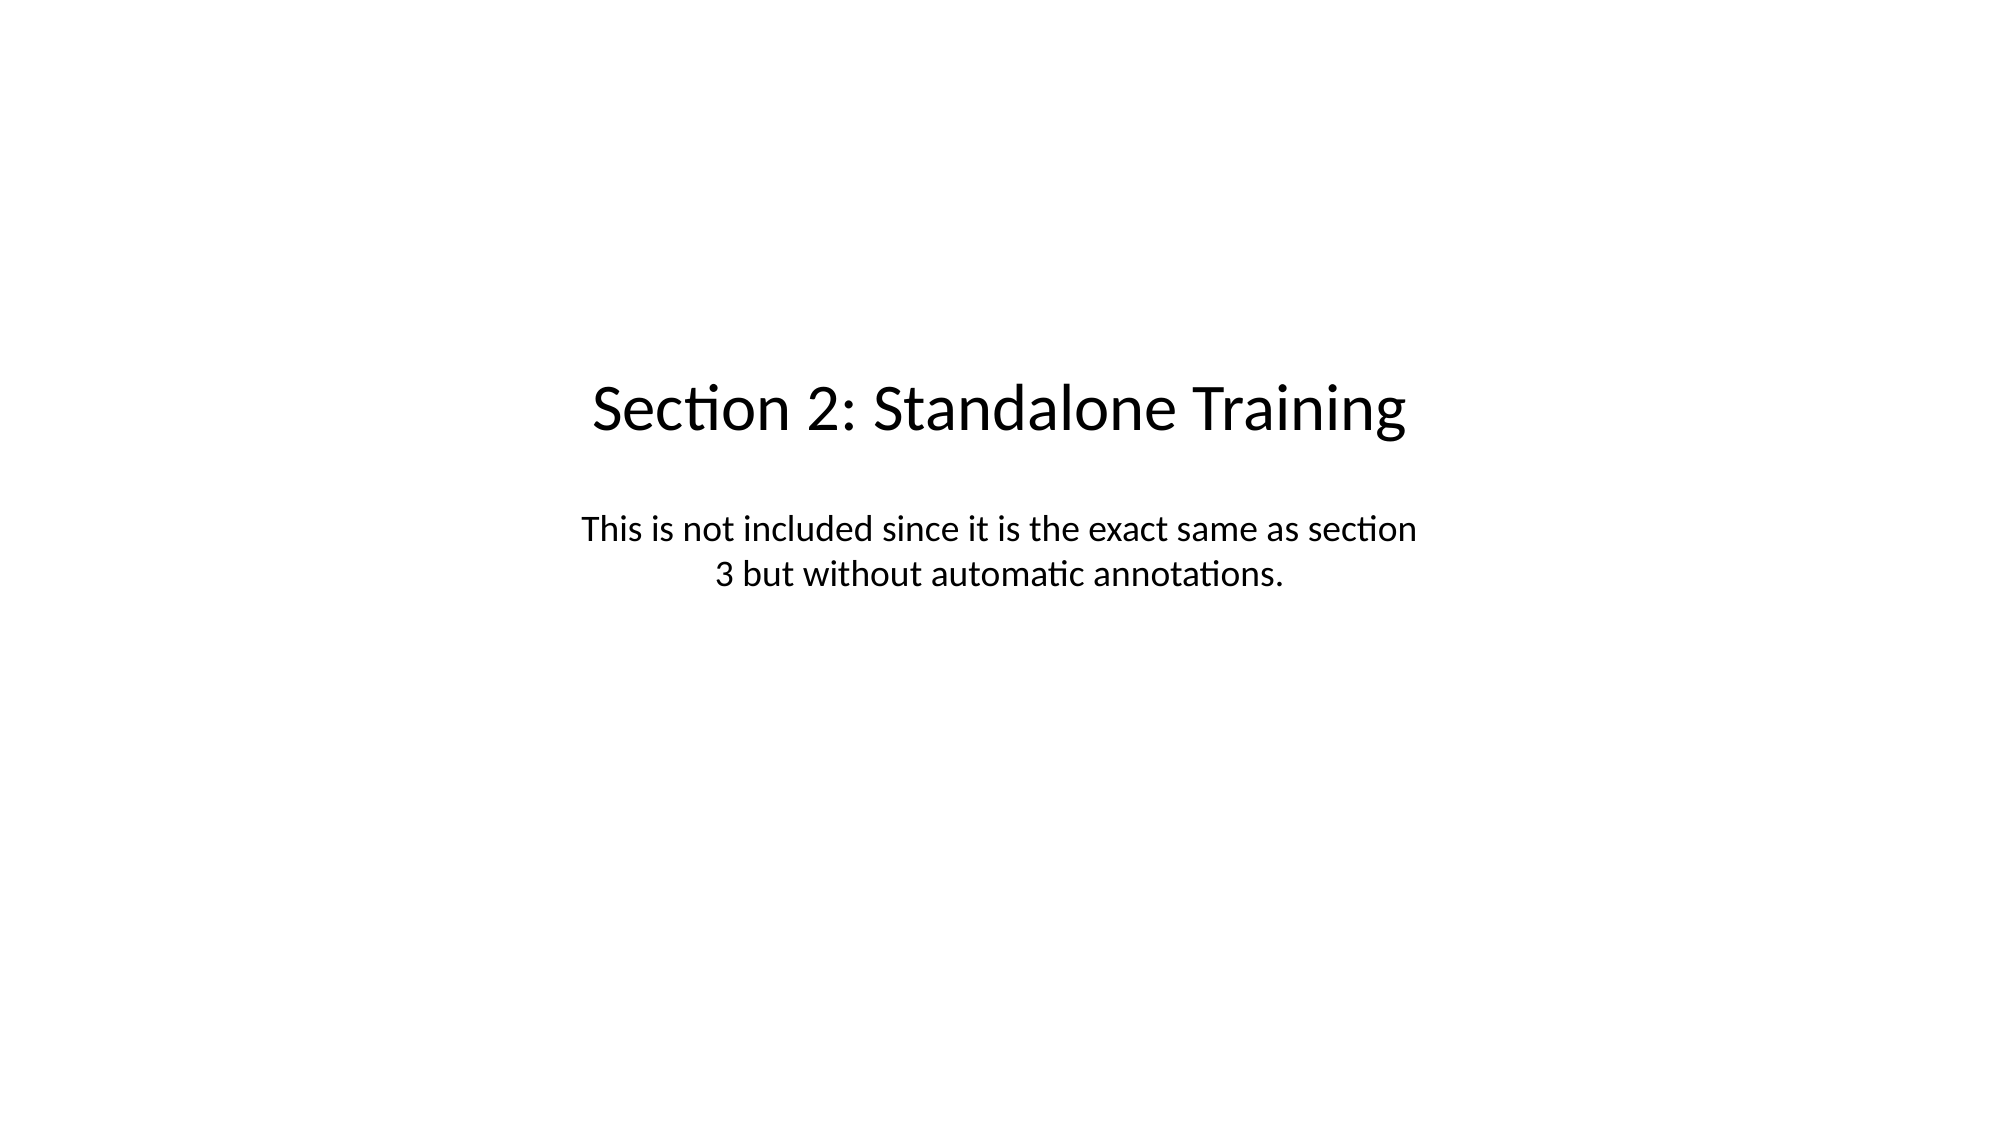

Section 2: Standalone Training

This is not included since it is the exact same as section 3 but without automatic annotations.